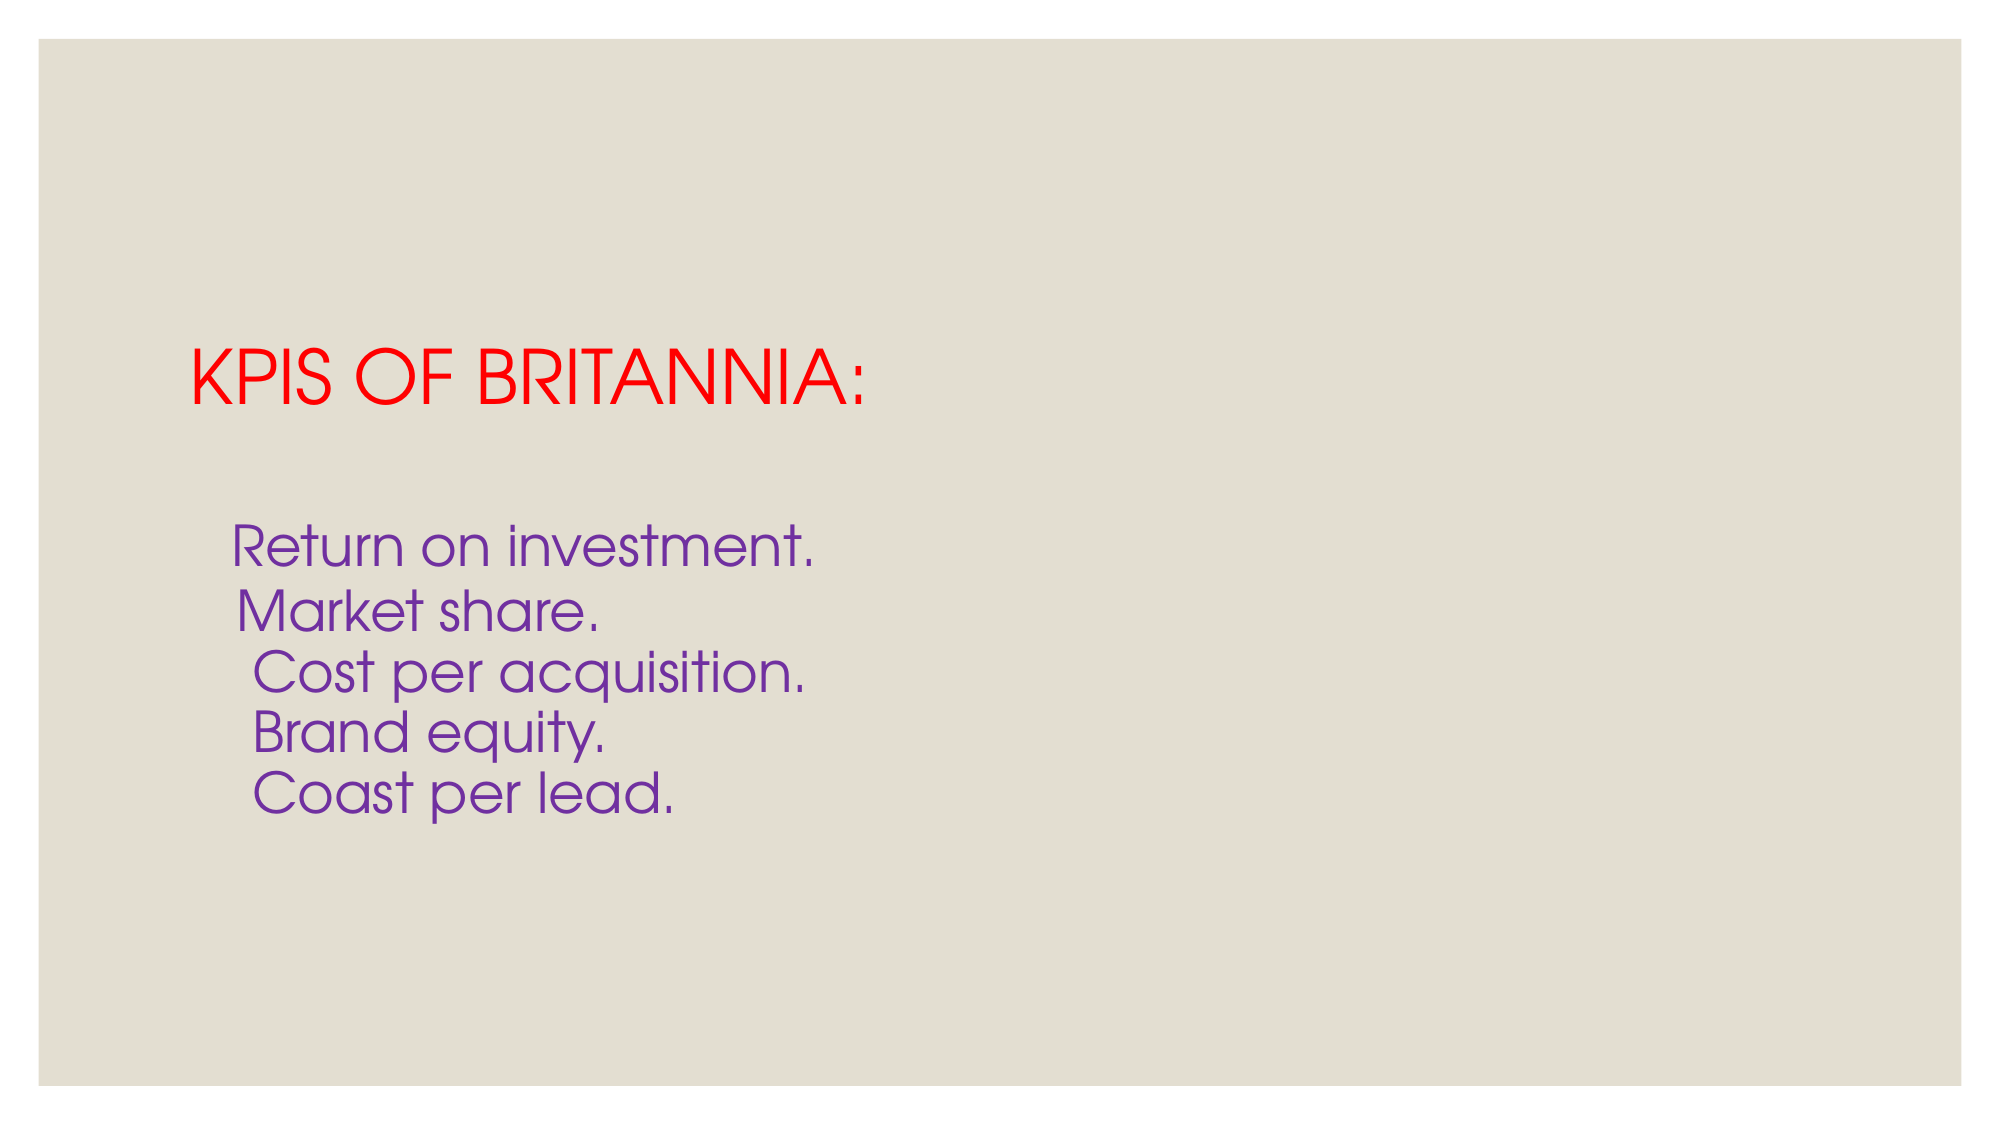

# KPIS OF BRITANNIA: Return on investment. Market share. Cost per acquisition. Brand equity. Coast per lead.